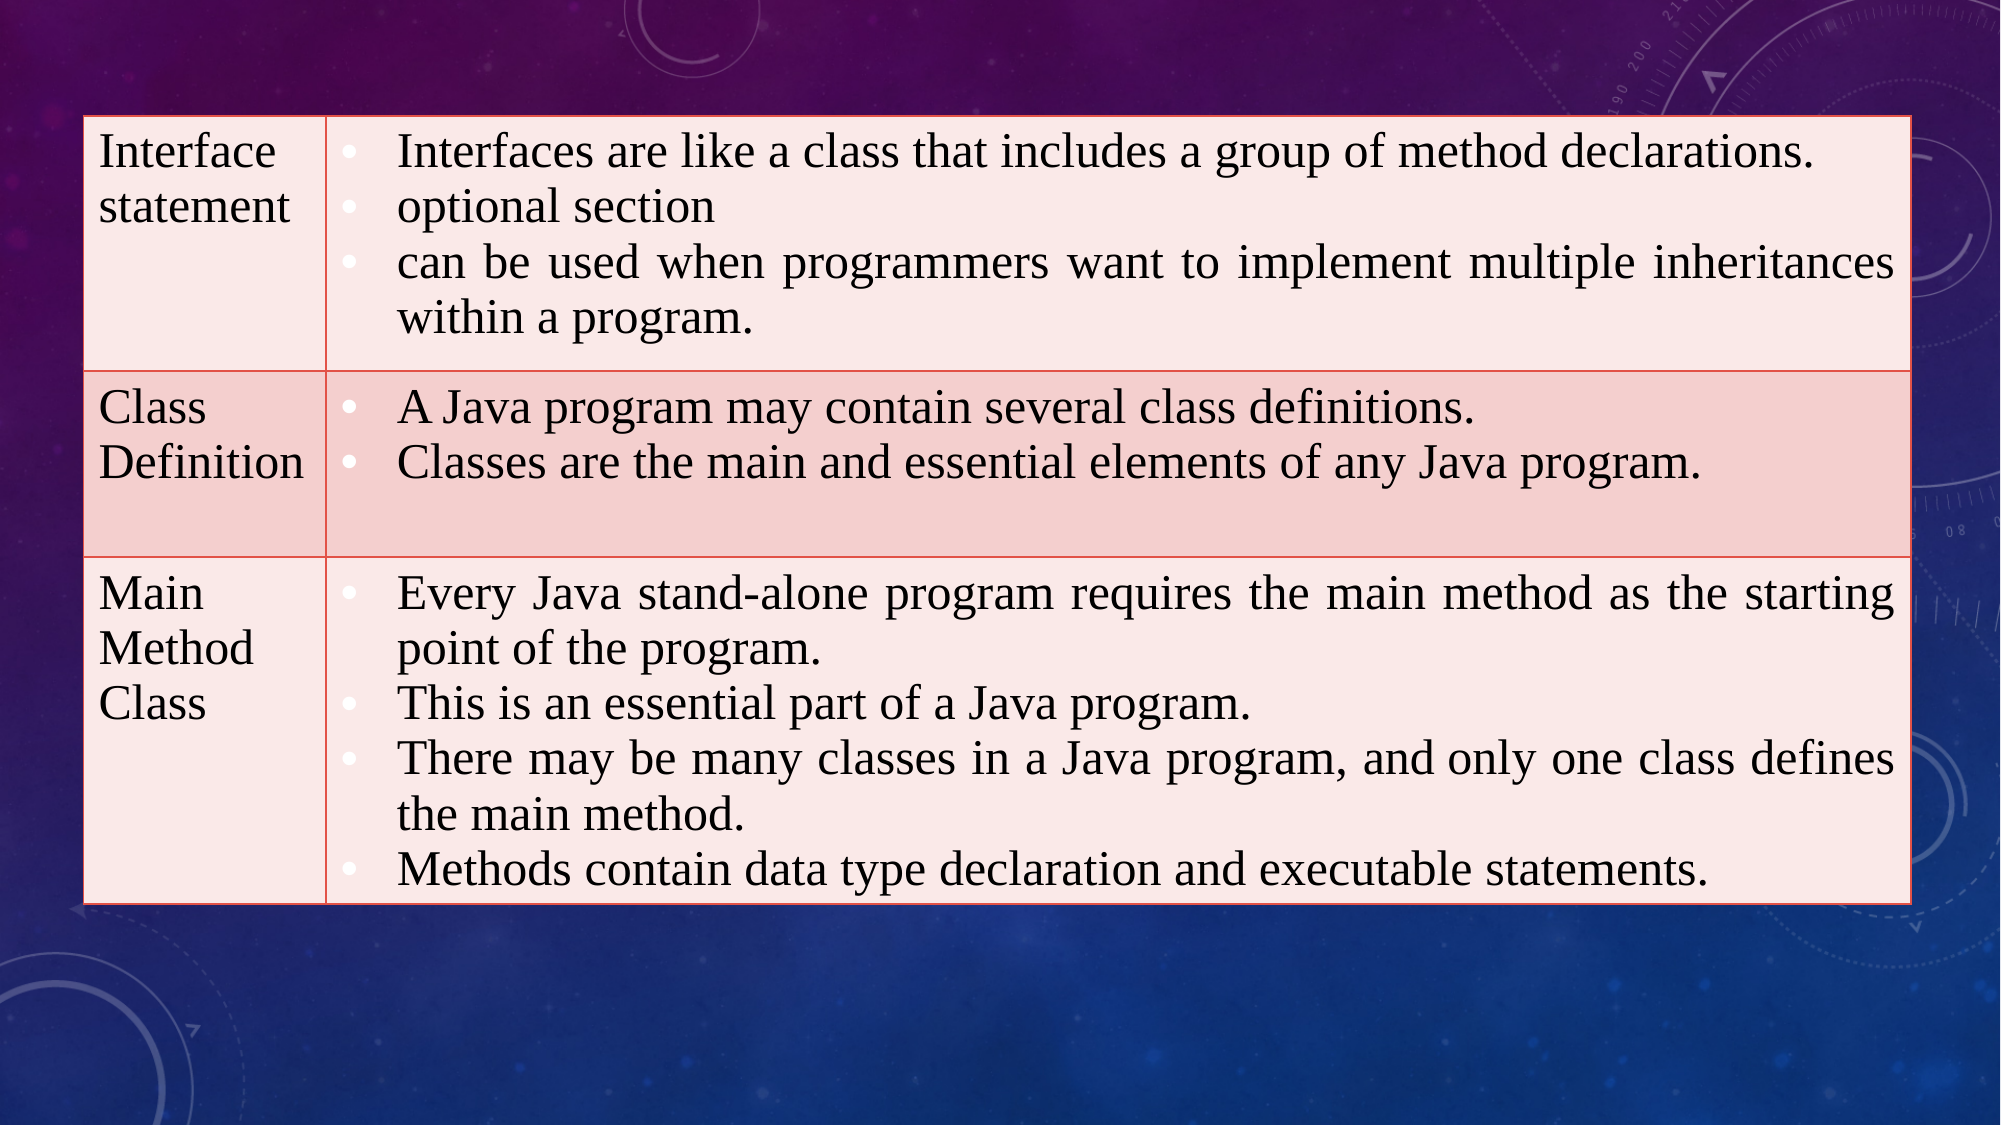

| Interface statement | Interfaces are like a class that includes a group of method declarations. optional section can be used when programmers want to implement multiple inheritances within a program. |
| --- | --- |
| Class Definition | A Java program may contain several class definitions. Classes are the main and essential elements of any Java program. |
| Main Method Class | Every Java stand-alone program requires the main method as the starting point of the program. This is an essential part of a Java program. There may be many classes in a Java program, and only one class defines the main method. Methods contain data type declaration and executable statements. |